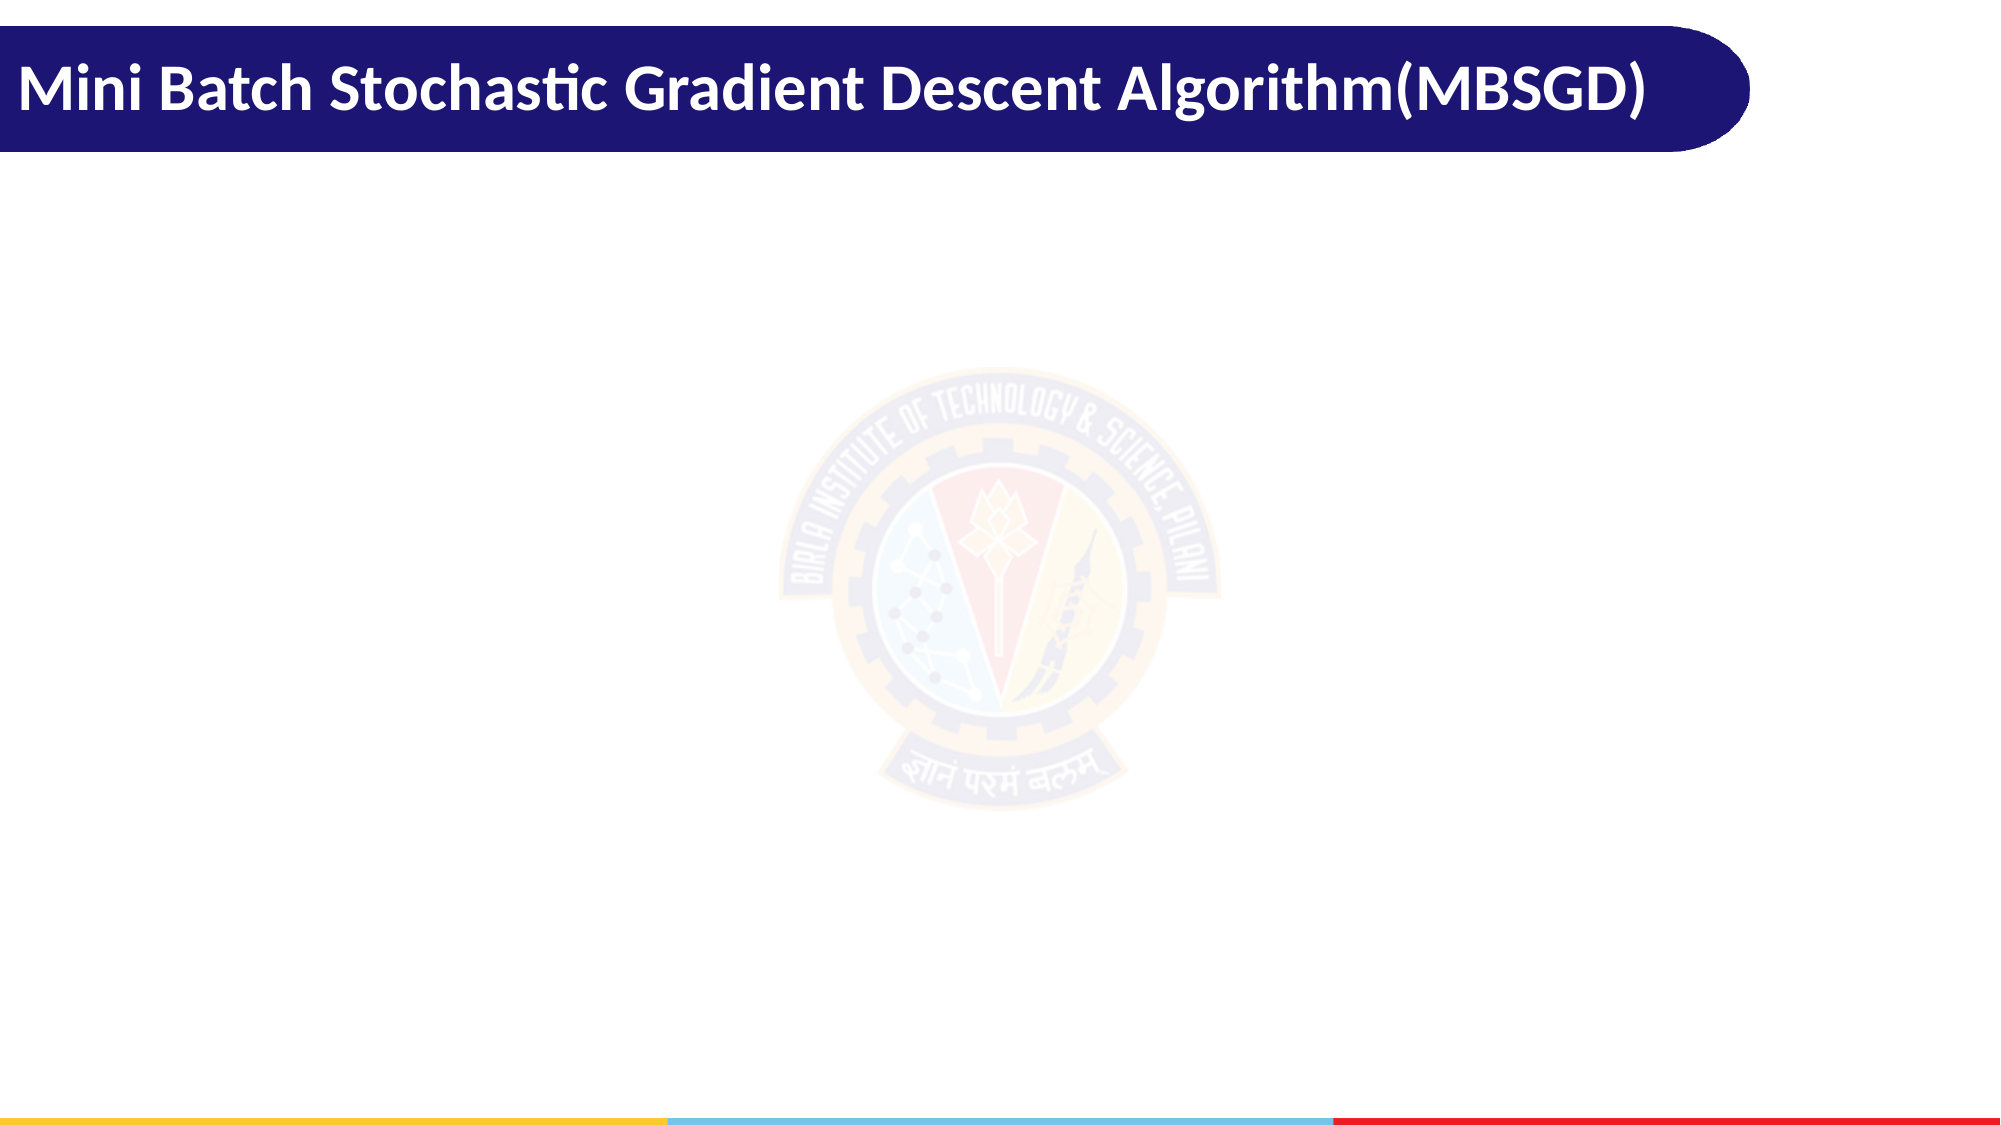

# Mini Batch Stochastic Gradient Descent Algorithm(MBSGD)